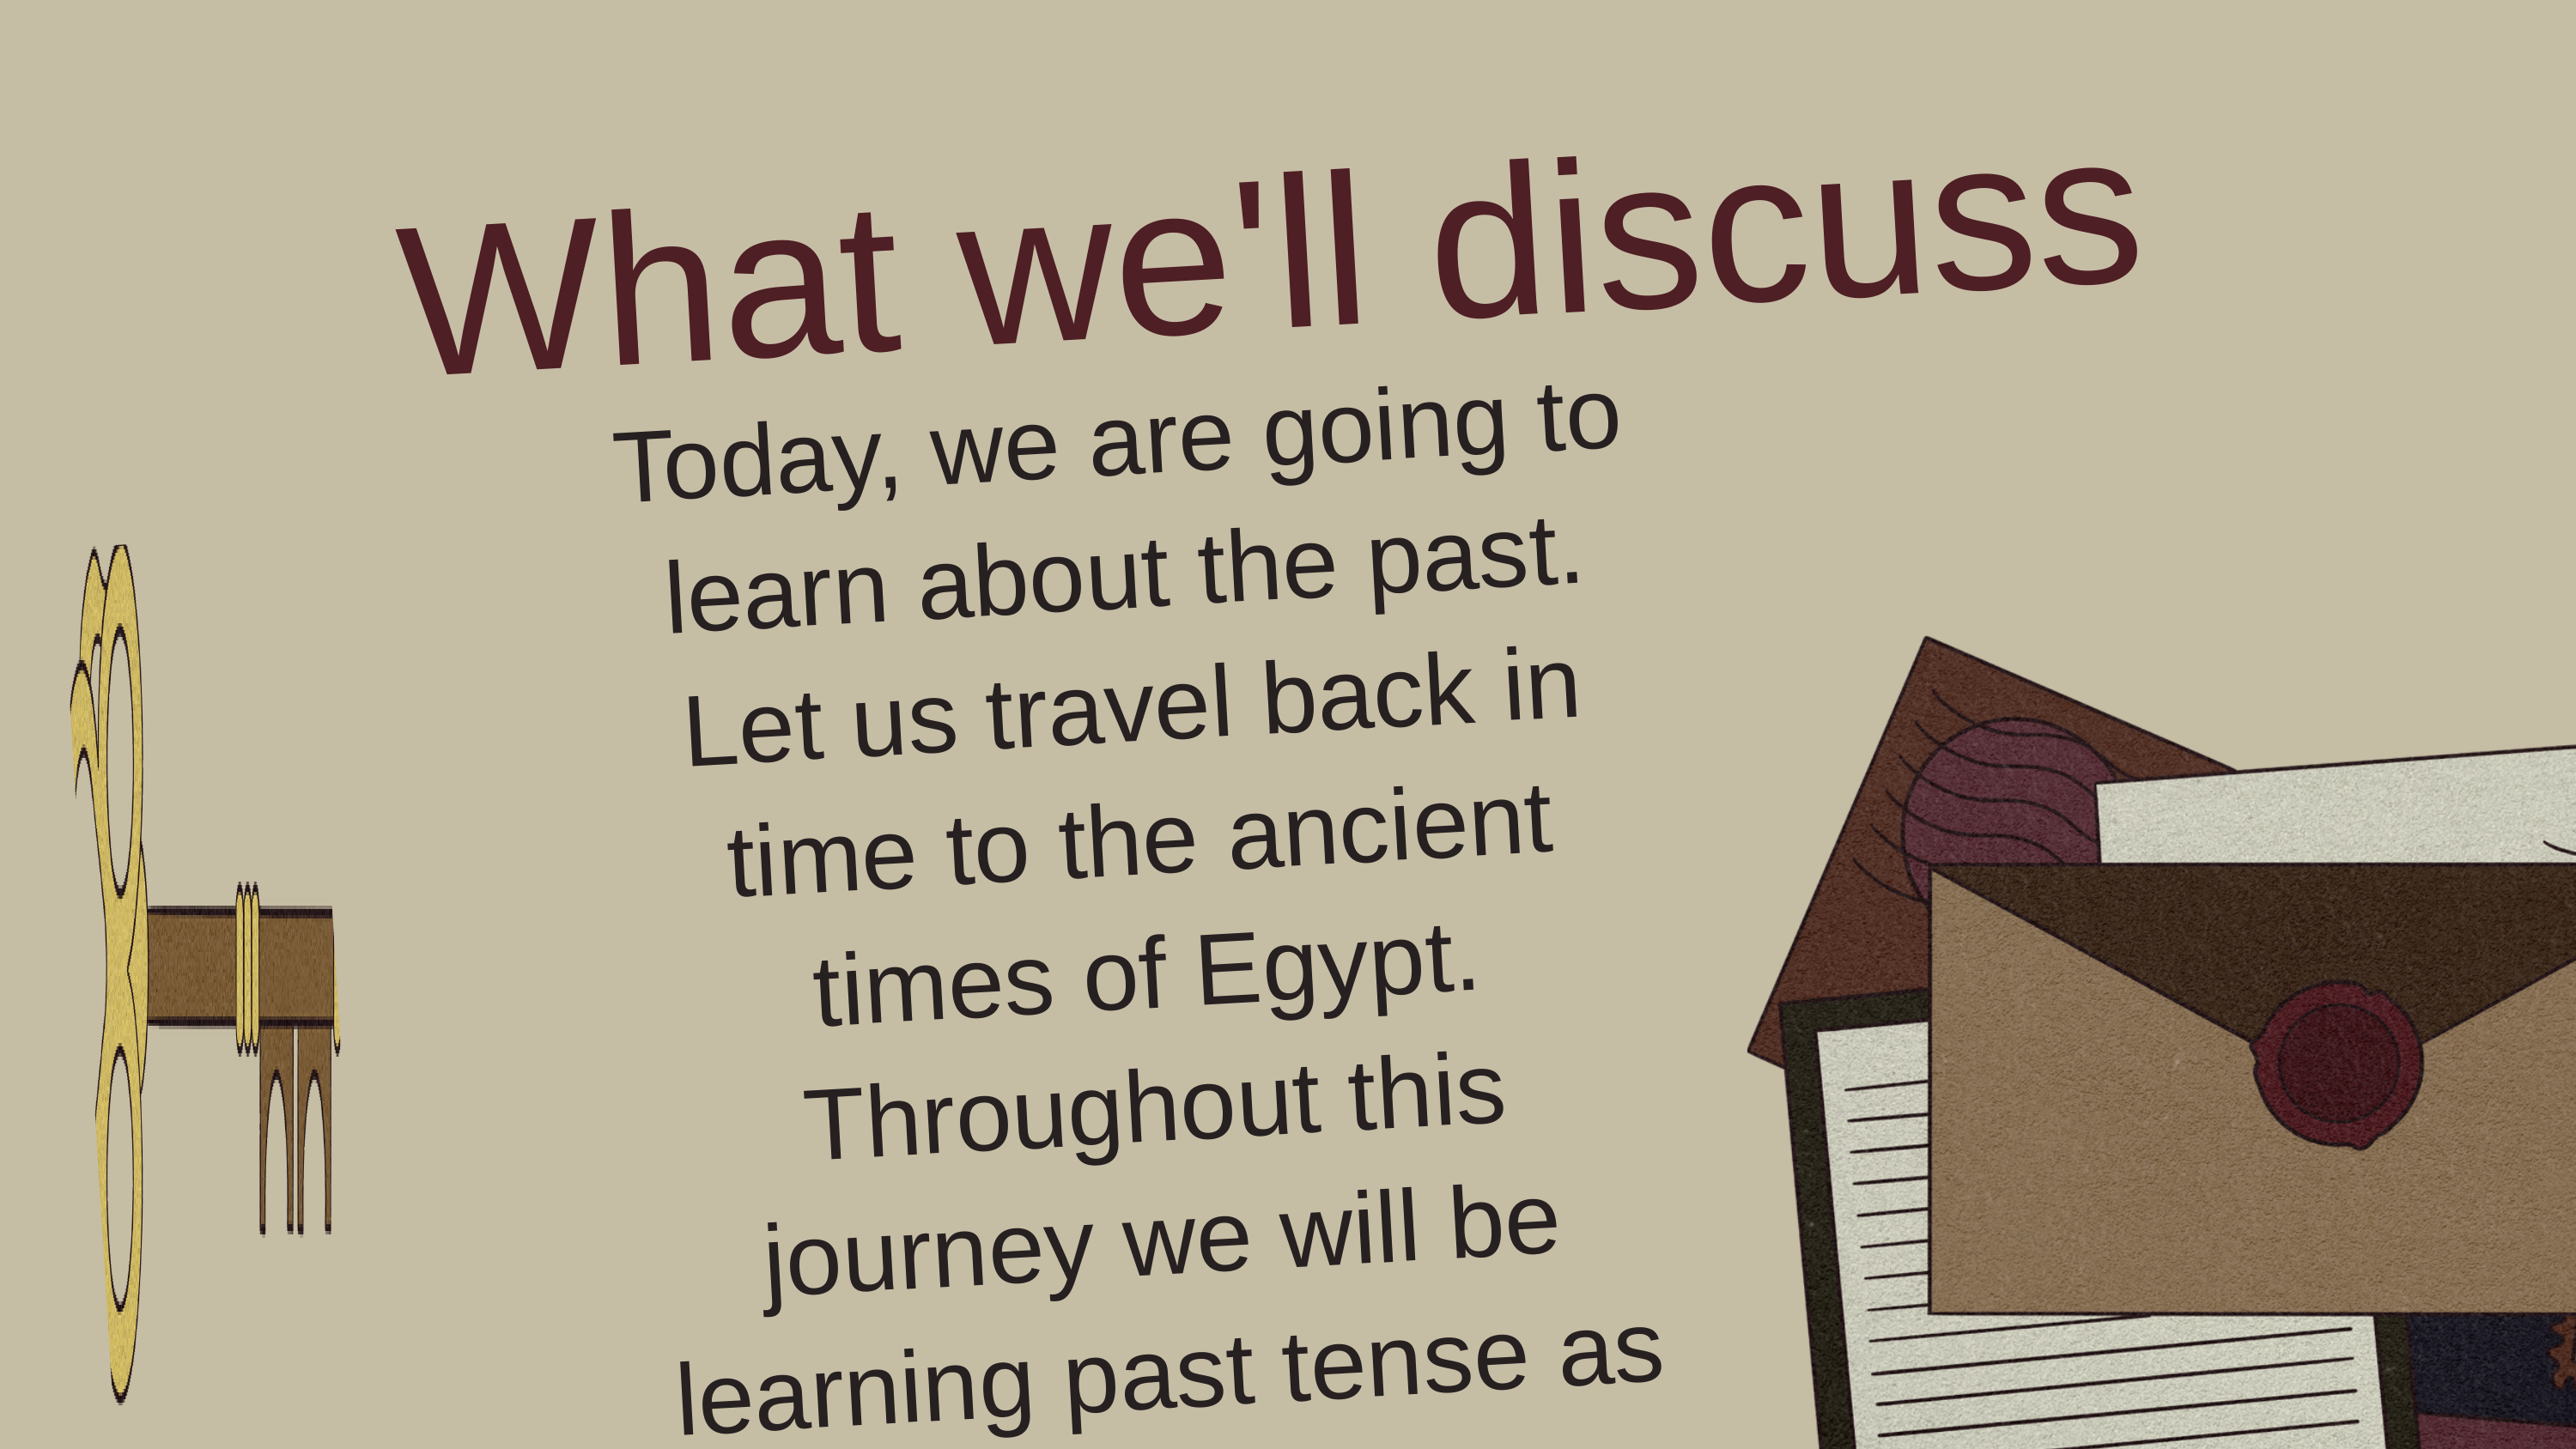

What we'll discuss
Today, we are going to learn about the past. Let us travel back in time to the ancient times of Egypt. Throughout this journey we will be learning past tense as well.